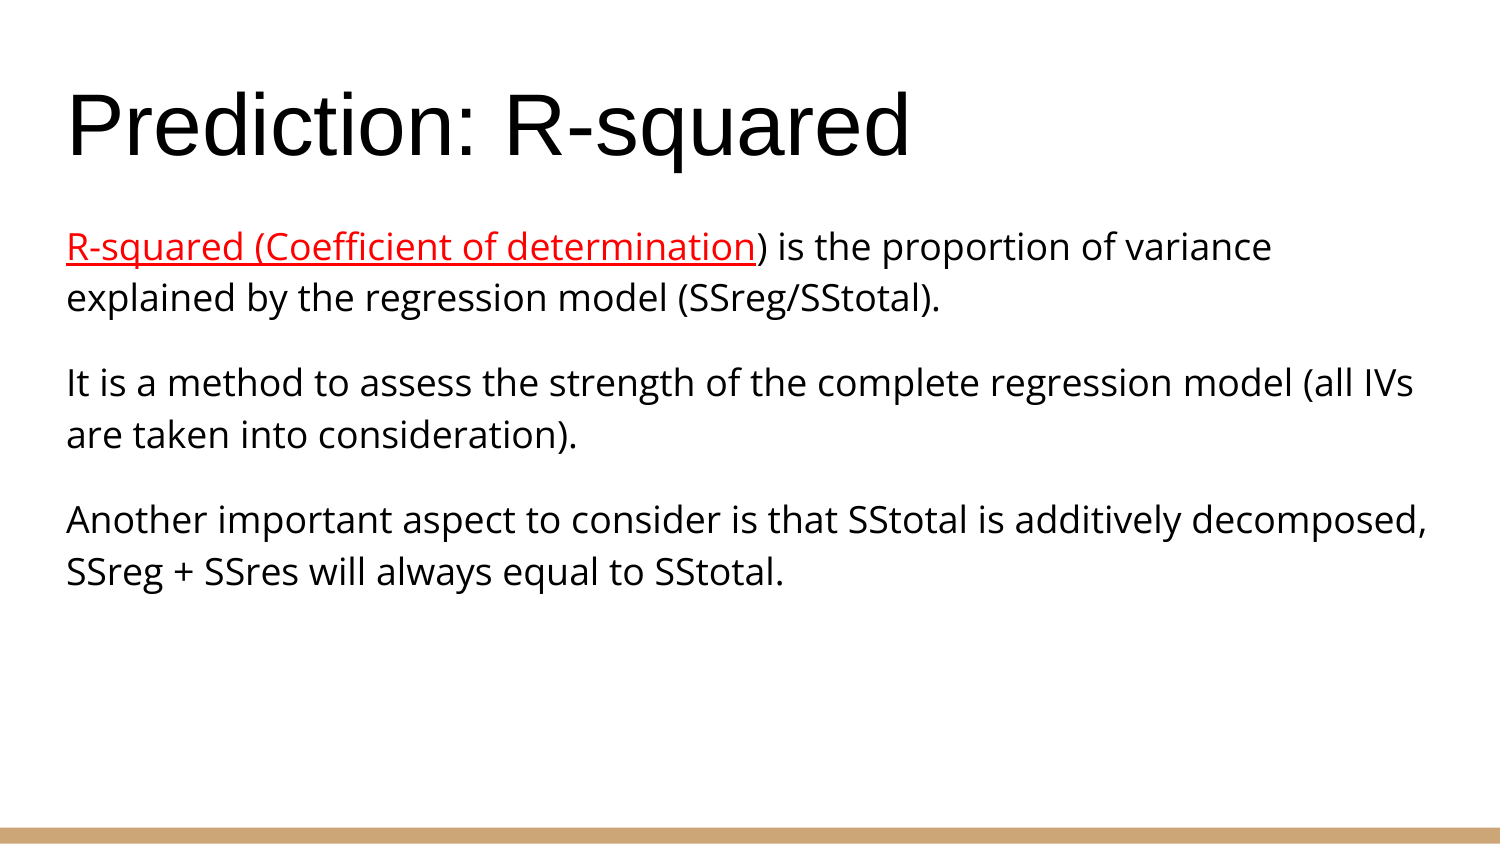

# Prediction: R-squared
R-squared (Coefficient of determination) is the proportion of variance explained by the regression model (SSreg/SStotal).
It is a method to assess the strength of the complete regression model (all IVs are taken into consideration).
Another important aspect to consider is that SStotal is additively decomposed, SSreg + SSres will always equal to SStotal.